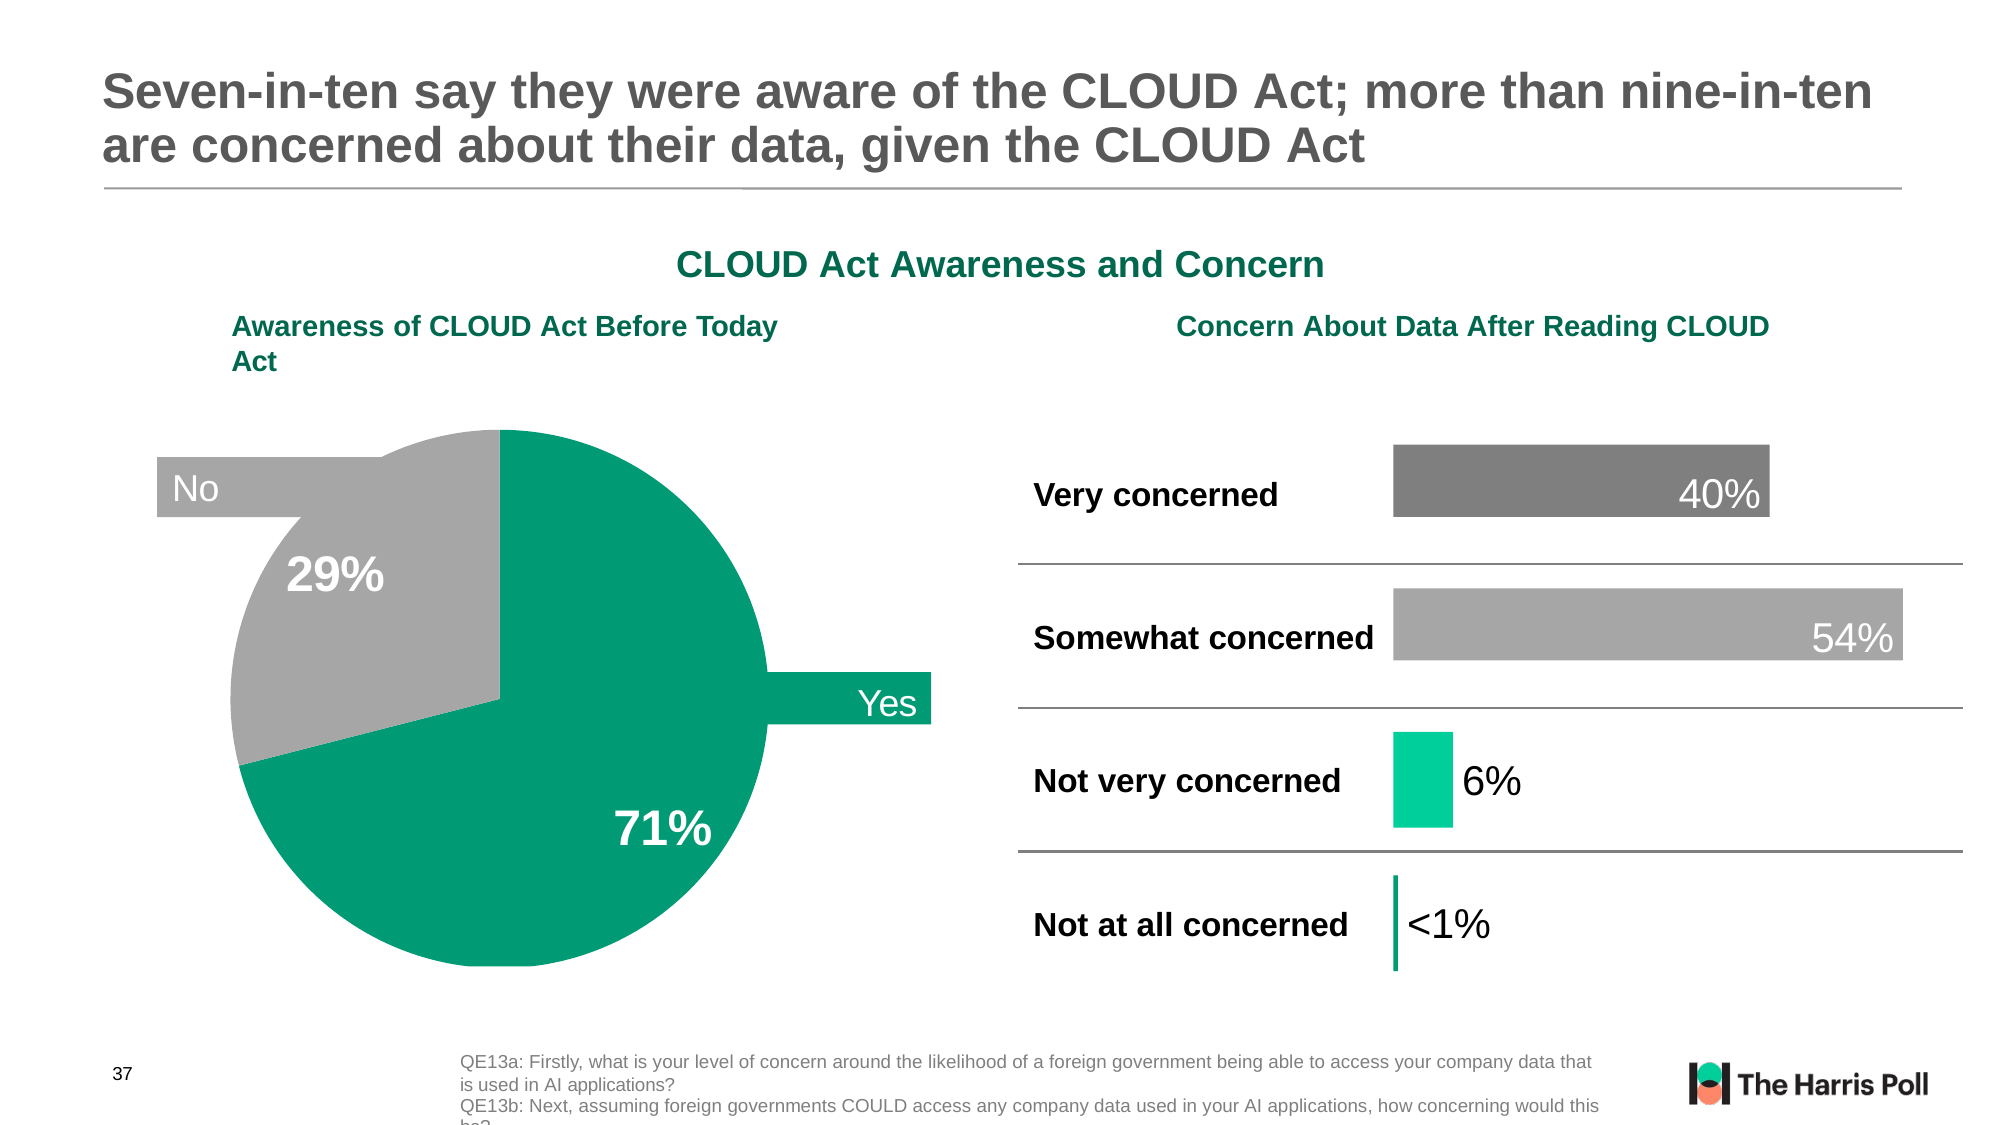

# Seven-in-ten say they were aware of the CLOUD Act; more than nine-in-ten are concerned about their data, given the CLOUD Act
CLOUD Act Awareness and Concern
Awareness of CLOUD Act Before Today	Concern About Data After Reading CLOUD Act

40%

No
Very concerned
29%

54%
Somewhat concerned
Yes

6%
Not very concerned
71%

<1%
Not at all concerned
QE13a: Firstly, what is your level of concern around the likelihood of a foreign government being able to access your company data that is used in AI applications?
QE13b: Next, assuming foreign governments COULD access any company data used in your AI applications, how concerning would this be?
37